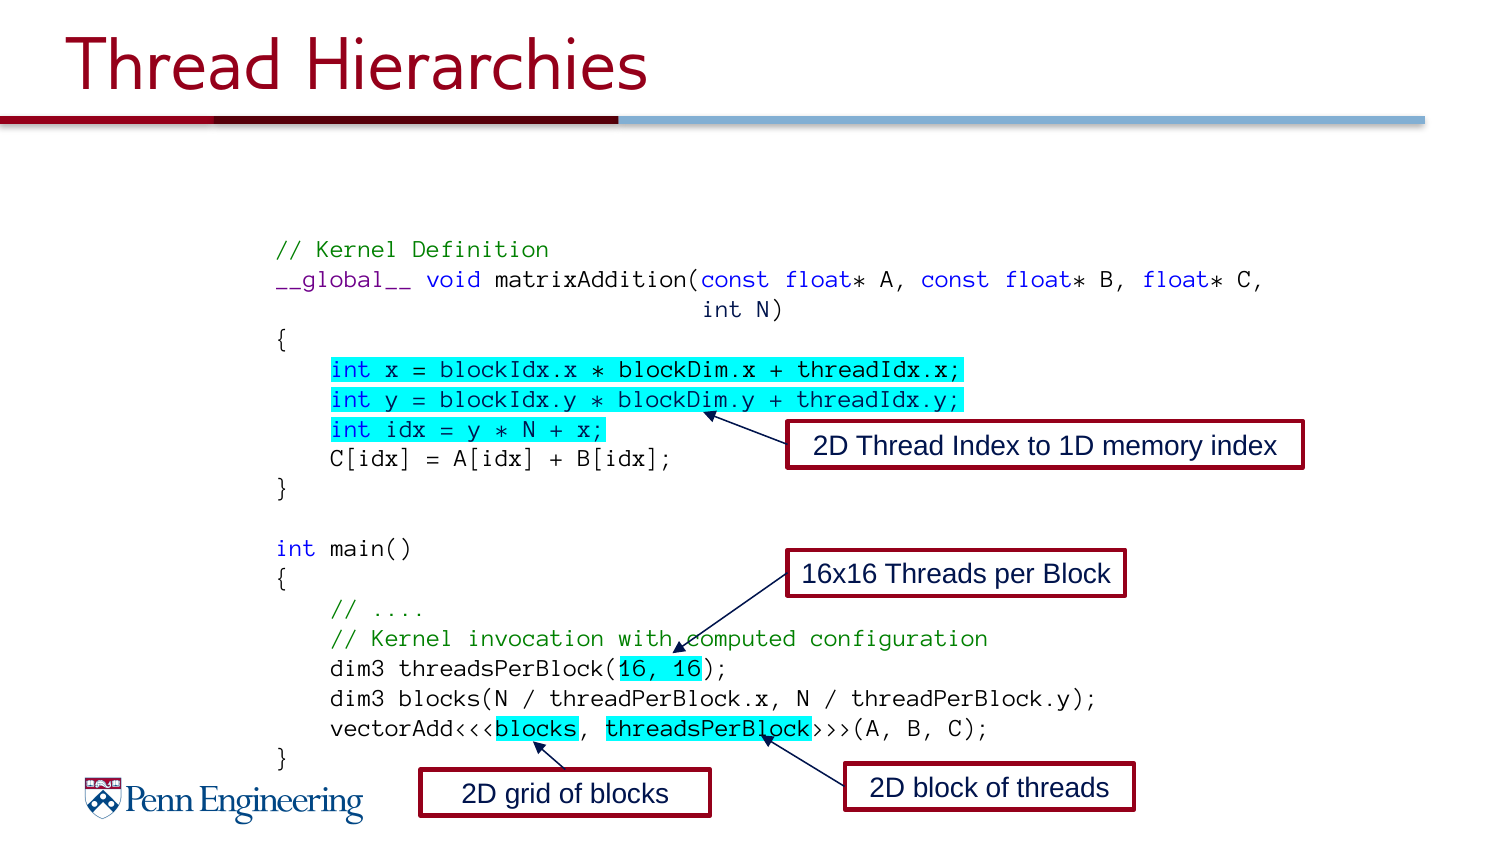

# Thread Hierarchies
// Kernel Definition
__global__ void matrixAddition(const float* A, const float* B, float* C,
                               int N)
{
    int x = blockIdx.x * blockDim.x + threadIdx.x;
    int y = blockIdx.y * blockDim.y + threadIdx.y;
    int idx = y * N + x;
    C[idx] = A[idx] + B[idx];
}

int main()
{
    // ....
    // Kernel invocation with computed configuration
    dim3 threadsPerBlock(16, 16);
    dim3 blocks(N / threadPerBlock.x, N / threadPerBlock.y);
    vectorAdd<<<blocks, threadsPerBlock>>>(A, B, C);
}
2D Thread Index to 1D memory index
16x16 Threads per Block
2D block of threads
2D grid of blocks